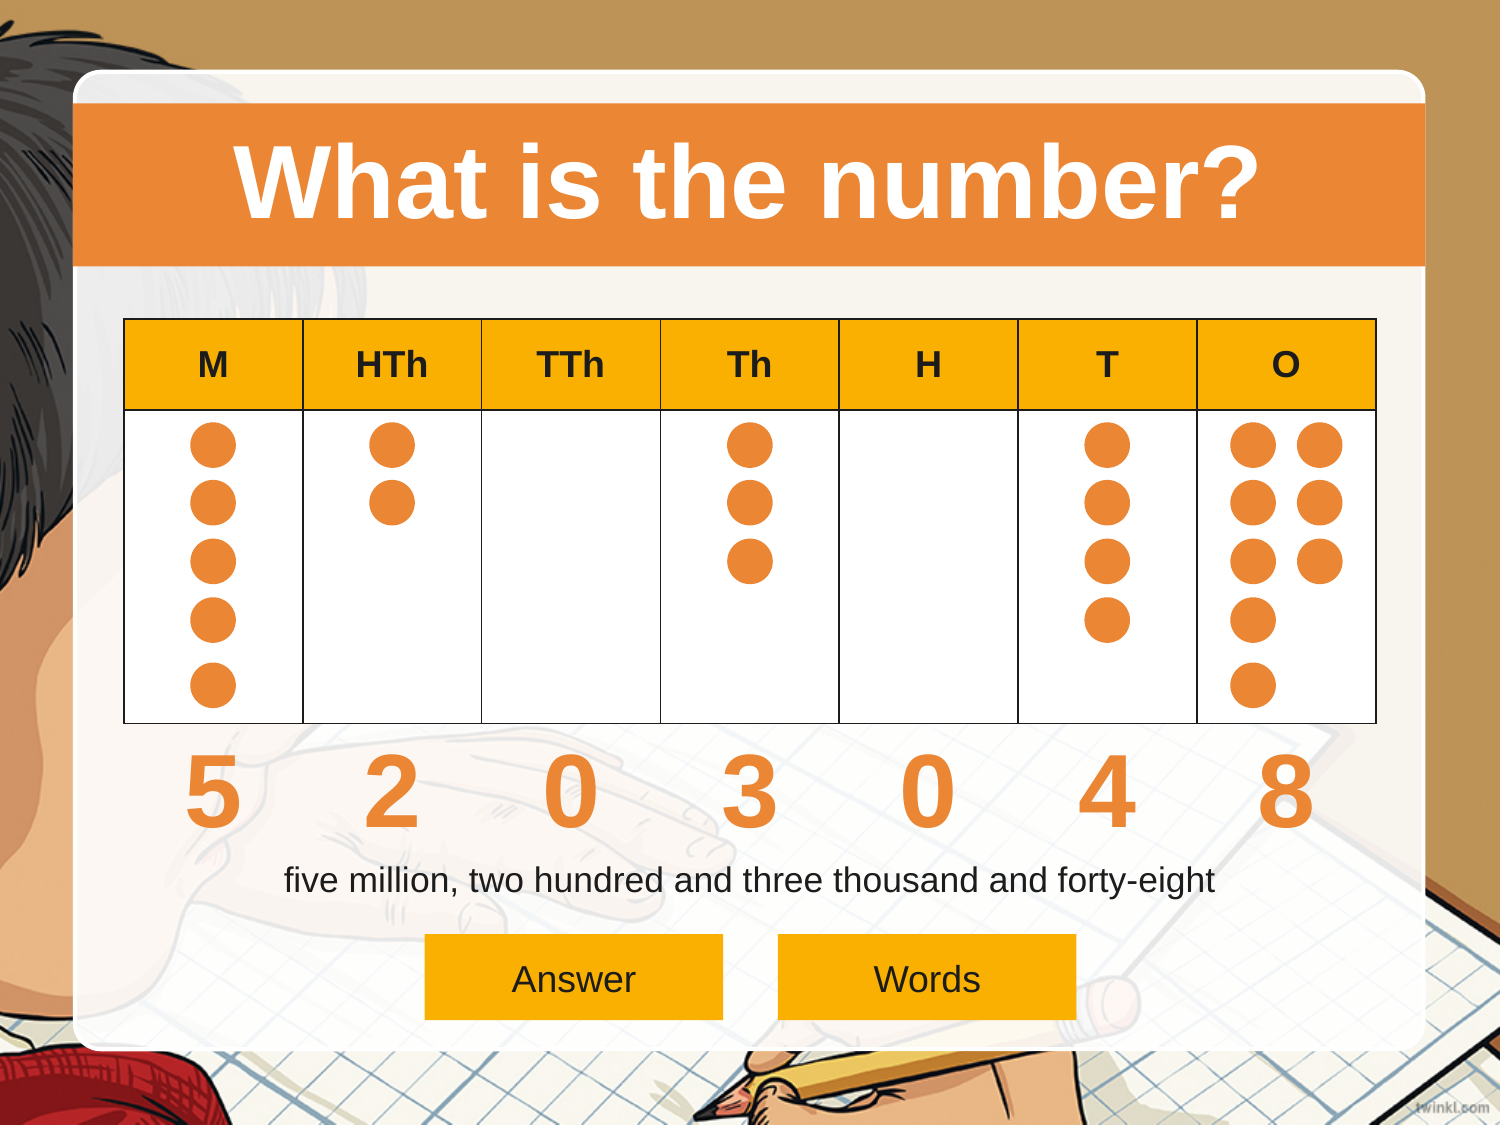

# What is the number?
| M | HTh | TTh | Th | H | T | O |
| --- | --- | --- | --- | --- | --- | --- |
|  |  |  |  |  |  |  |

5
2
0
3
0
4
8
five million, two hundred and three thousand and forty-eight
Answer
Words